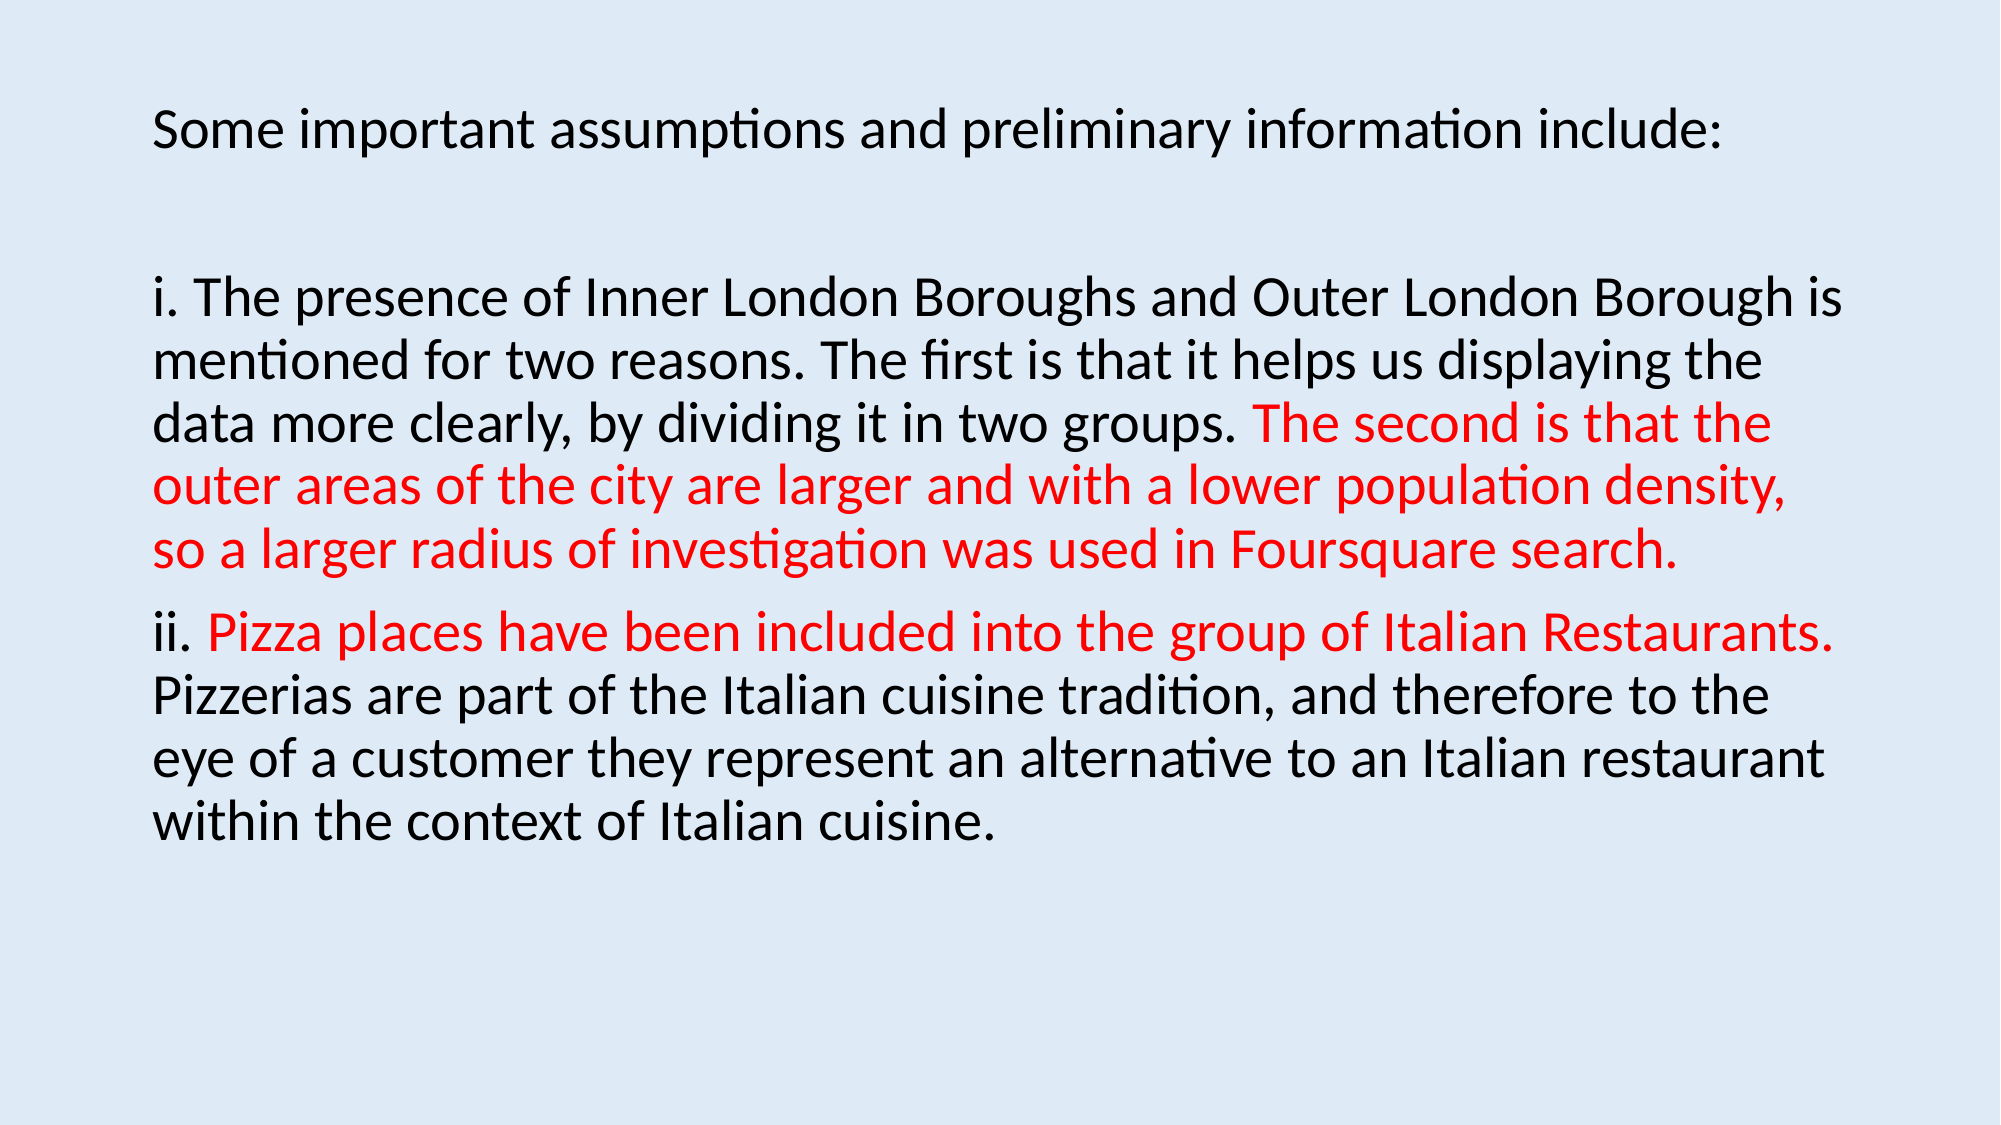

Some important assumptions and preliminary information include:

i. The presence of Inner London Boroughs and Outer London Borough is mentioned for two reasons. The first is that it helps us displaying the data more clearly, by dividing it in two groups. The second is that the outer areas of the city are larger and with a lower population density, so a larger radius of investigation was used in Foursquare search.
ii. Pizza places have been included into the group of Italian Restaurants. Pizzerias are part of the Italian cuisine tradition, and therefore to the eye of a customer they represent an alternative to an Italian restaurant within the context of Italian cuisine.